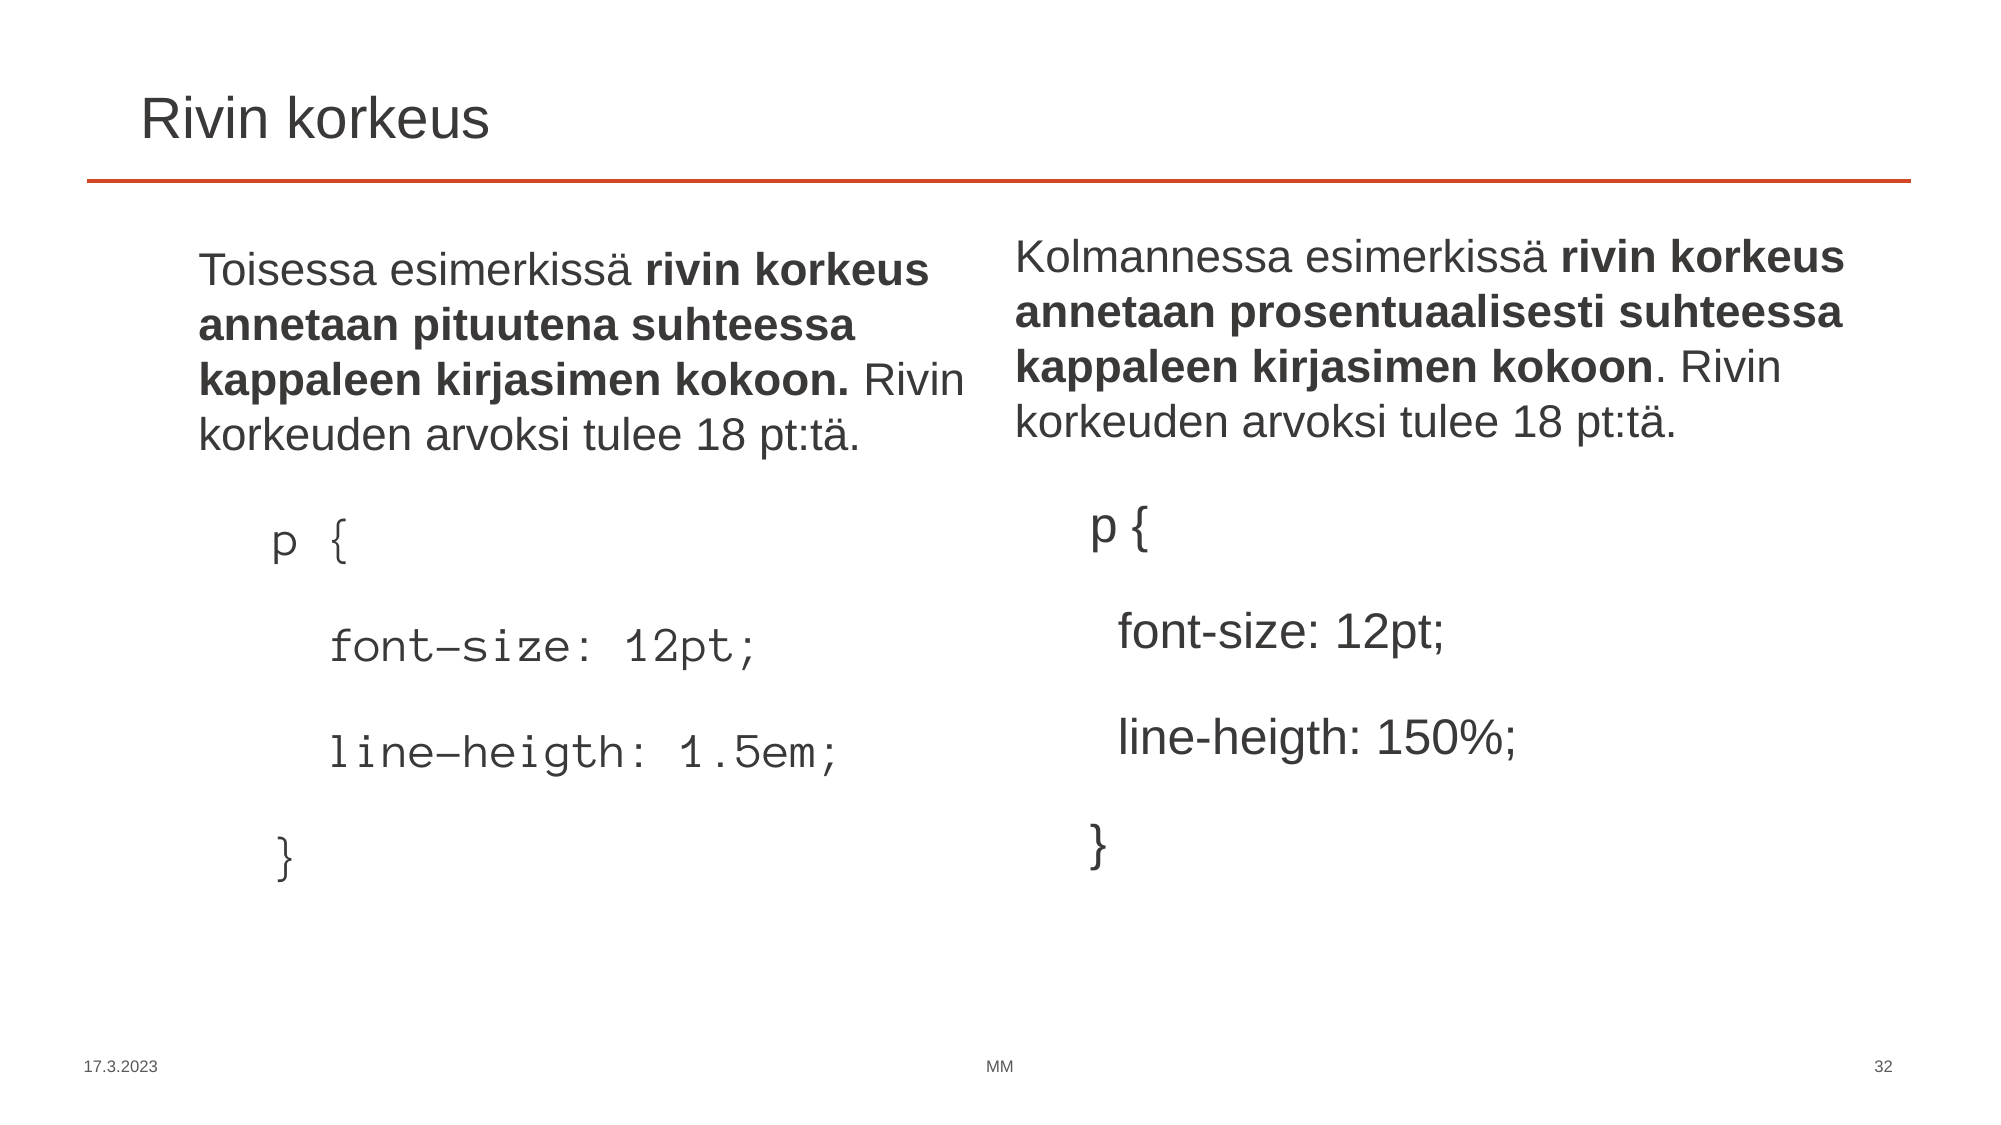

# Rivin korkeus
Kolmannessa esimerkissä rivin korkeus annetaan prosentuaalisesti suhteessa kappaleen kirjasimen kokoon. Rivin korkeuden arvoksi tulee 18 pt:tä.
p {
  font-size: 12pt;
  line-heigth: 150%;
}

Toisessa esimerkissä rivin korkeus annetaan pituutena suhteessa kappaleen kirjasimen kokoon. Rivin korkeuden arvoksi tulee 18 pt:tä.
p {
  font-size: 12pt;
  line-heigth: 1.5em;
}

17.3.2023
MM
32